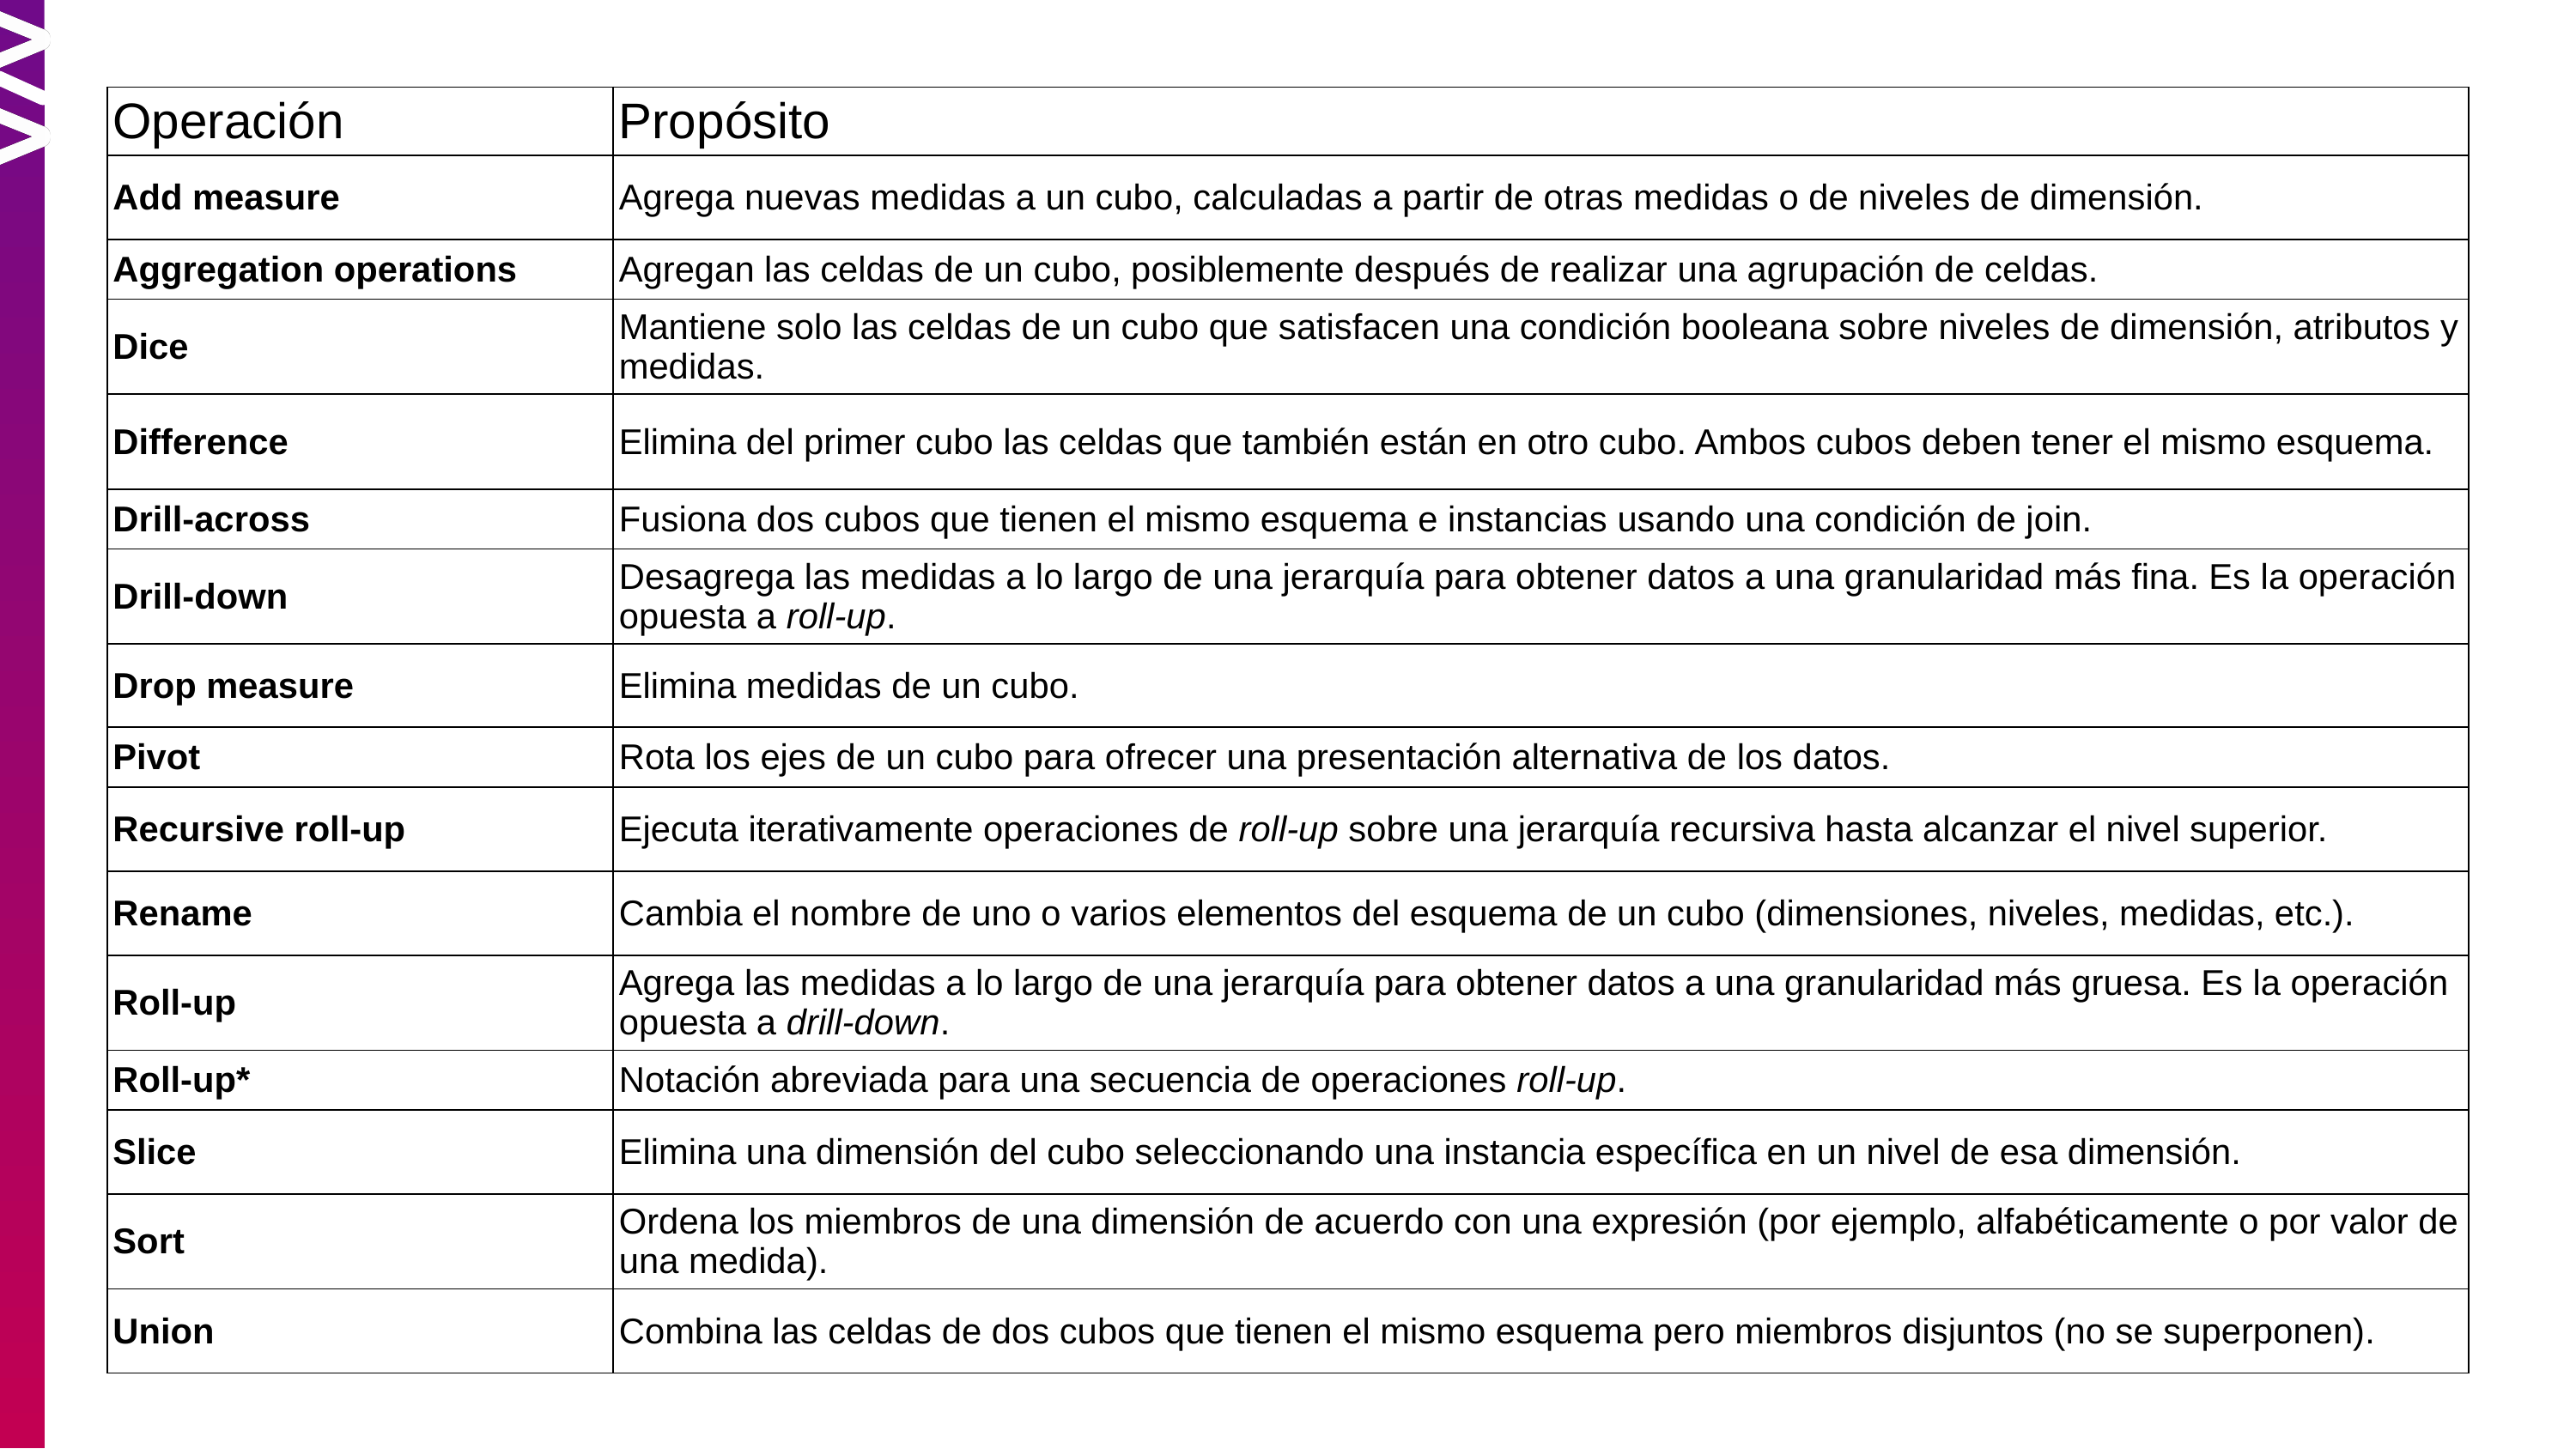

| Operación | Propósito |
| --- | --- |
| Add measure | Agrega nuevas medidas a un cubo, calculadas a partir de otras medidas o de niveles de dimensión. |
| Aggregation operations | Agregan las celdas de un cubo, posiblemente después de realizar una agrupación de celdas. |
| Dice | Mantiene solo las celdas de un cubo que satisfacen una condición booleana sobre niveles de dimensión, atributos y medidas. |
| Difference | Elimina del primer cubo las celdas que también están en otro cubo. Ambos cubos deben tener el mismo esquema. |
| Drill-across | Fusiona dos cubos que tienen el mismo esquema e instancias usando una condición de join. |
| Drill-down | Desagrega las medidas a lo largo de una jerarquía para obtener datos a una granularidad más fina. Es la operación opuesta a roll-up. |
| Drop measure | Elimina medidas de un cubo. |
| Pivot | Rota los ejes de un cubo para ofrecer una presentación alternativa de los datos. |
| Recursive roll-up | Ejecuta iterativamente operaciones de roll-up sobre una jerarquía recursiva hasta alcanzar el nivel superior. |
| Rename | Cambia el nombre de uno o varios elementos del esquema de un cubo (dimensiones, niveles, medidas, etc.). |
| Roll-up | Agrega las medidas a lo largo de una jerarquía para obtener datos a una granularidad más gruesa. Es la operación opuesta a drill-down. |
| Roll-up\* | Notación abreviada para una secuencia de operaciones roll-up. |
| Slice | Elimina una dimensión del cubo seleccionando una instancia específica en un nivel de esa dimensión. |
| Sort | Ordena los miembros de una dimensión de acuerdo con una expresión (por ejemplo, alfabéticamente o por valor de una medida). |
| Union | Combina las celdas de dos cubos que tienen el mismo esquema pero miembros disjuntos (no se superponen). |